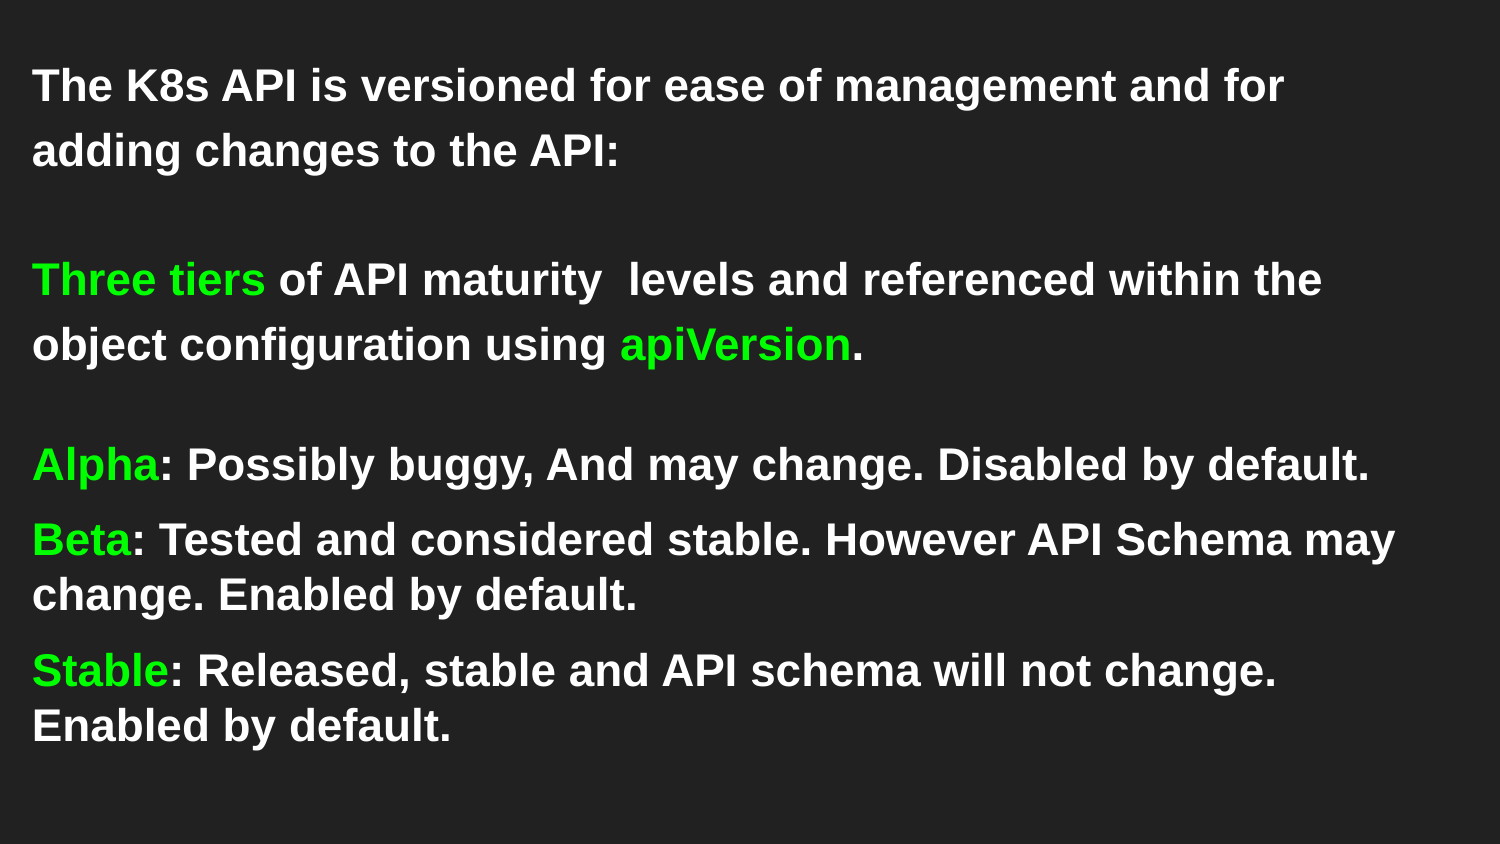

The K8s API is versioned for ease of management and for adding changes to the API:

Three tiers of API maturity  levels and referenced within the object configuration using apiVersion.

Alpha: Possibly buggy, And may change. Disabled by default.
Beta: Tested and considered stable. However API Schema may change. Enabled by default.
Stable: Released, stable and API schema will not change.
Enabled by default.